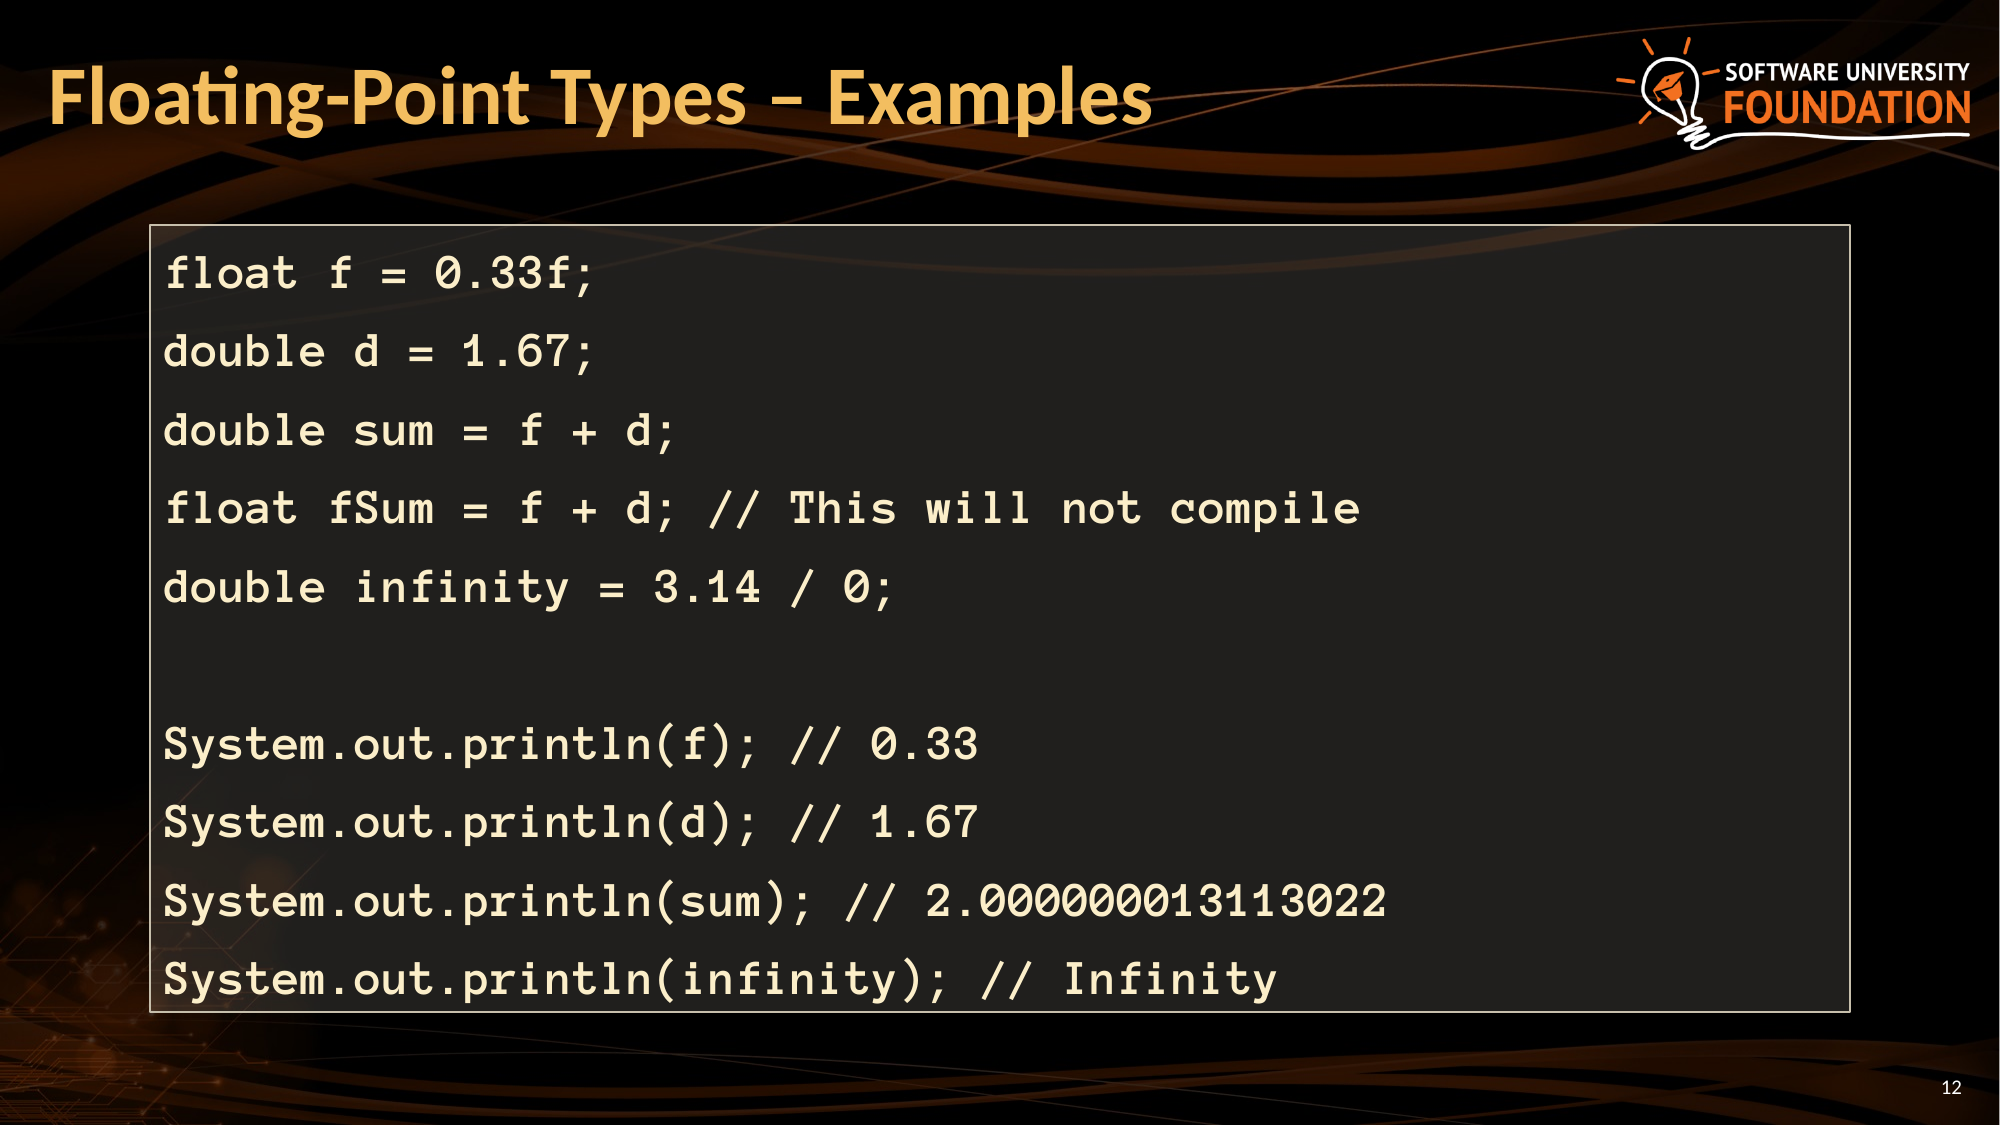

# Floating-Point Types – Examples
float f = 0.33f;
double d = 1.67;
double sum = f + d;
float fSum = f + d; // This will not compile
double infinity = 3.14 / 0;

System.out.println(f); // 0.33
System.out.println(d); // 1.67
System.out.println(sum); // 2.000000013113022
System.out.println(infinity); // Infinity
12